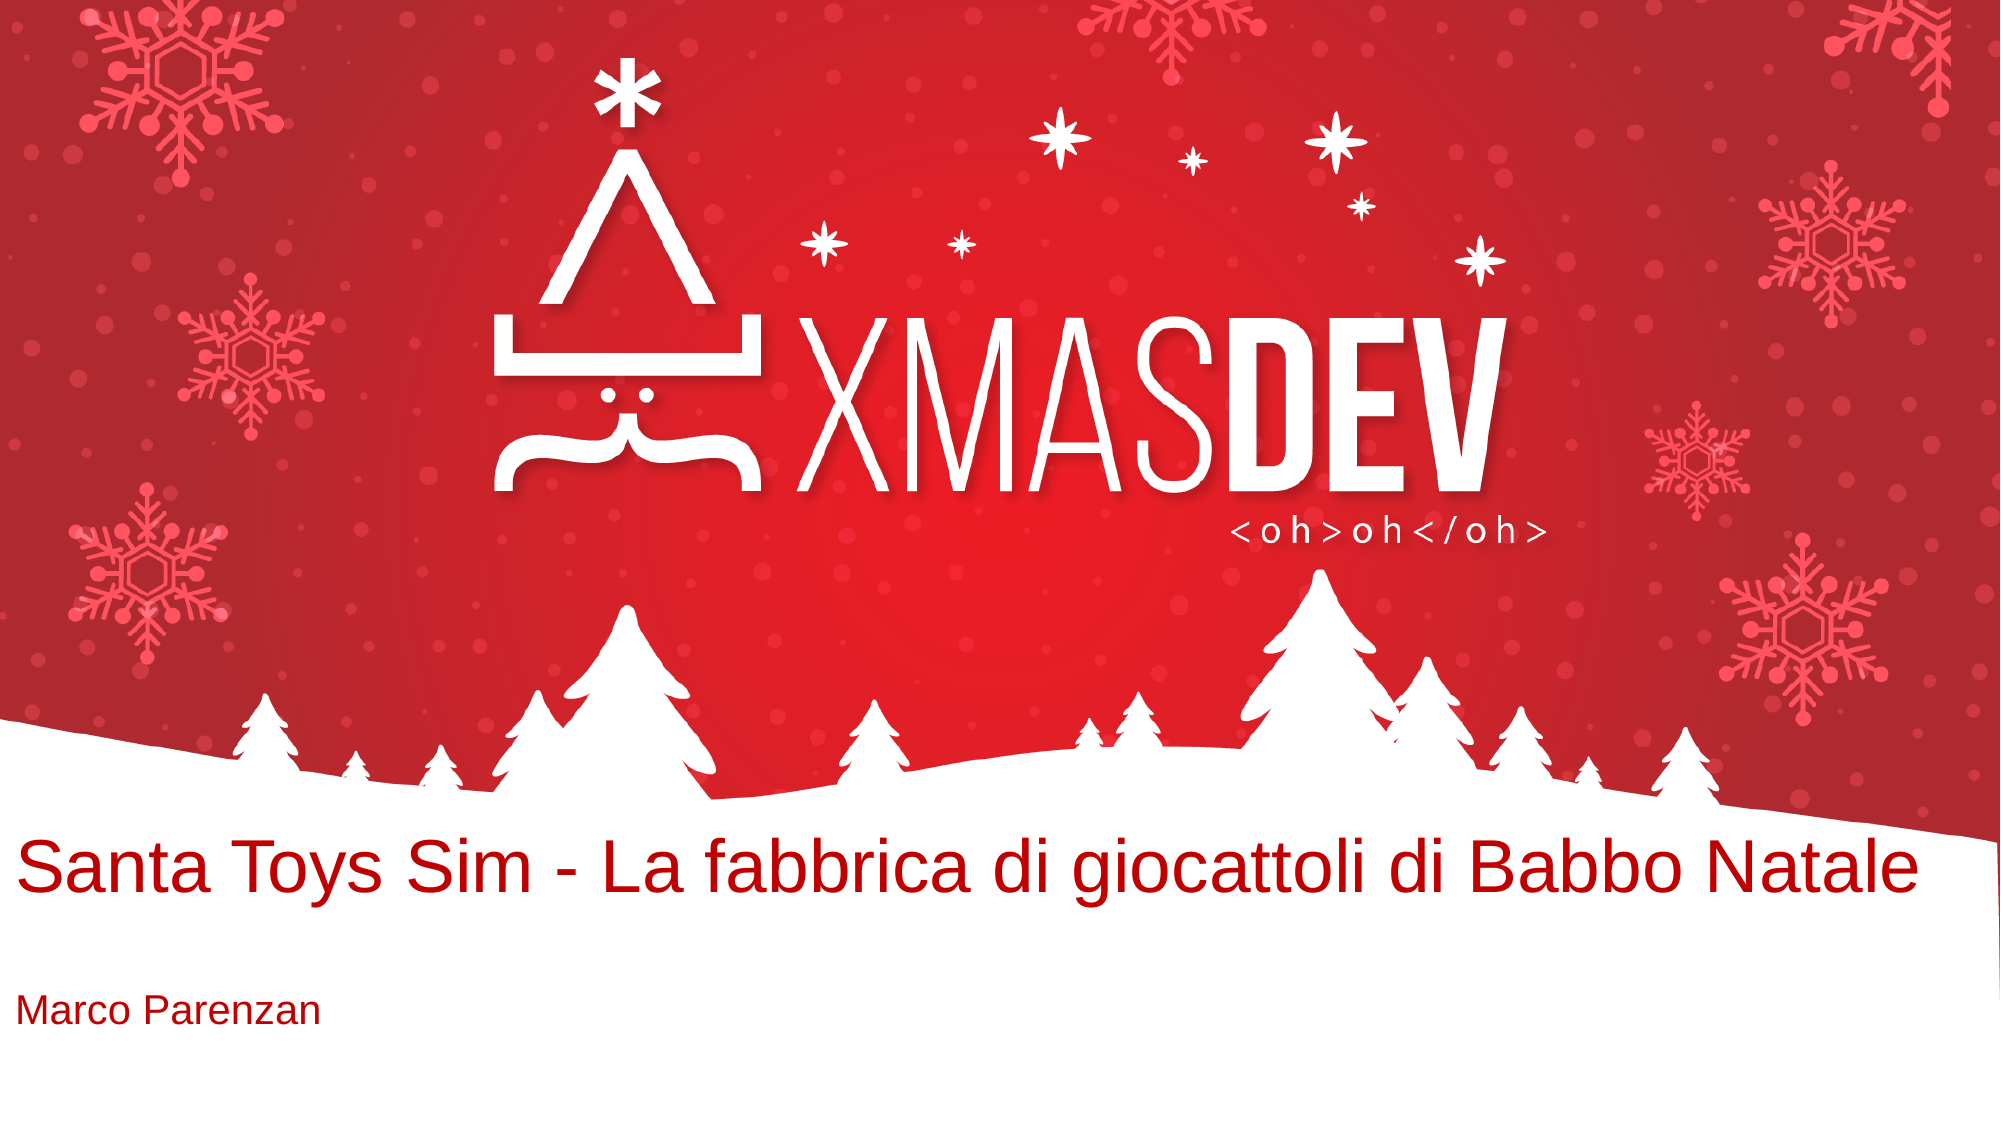

# Santa Toys Sim - La fabbrica di giocattoli di Babbo Natale
Marco Parenzan